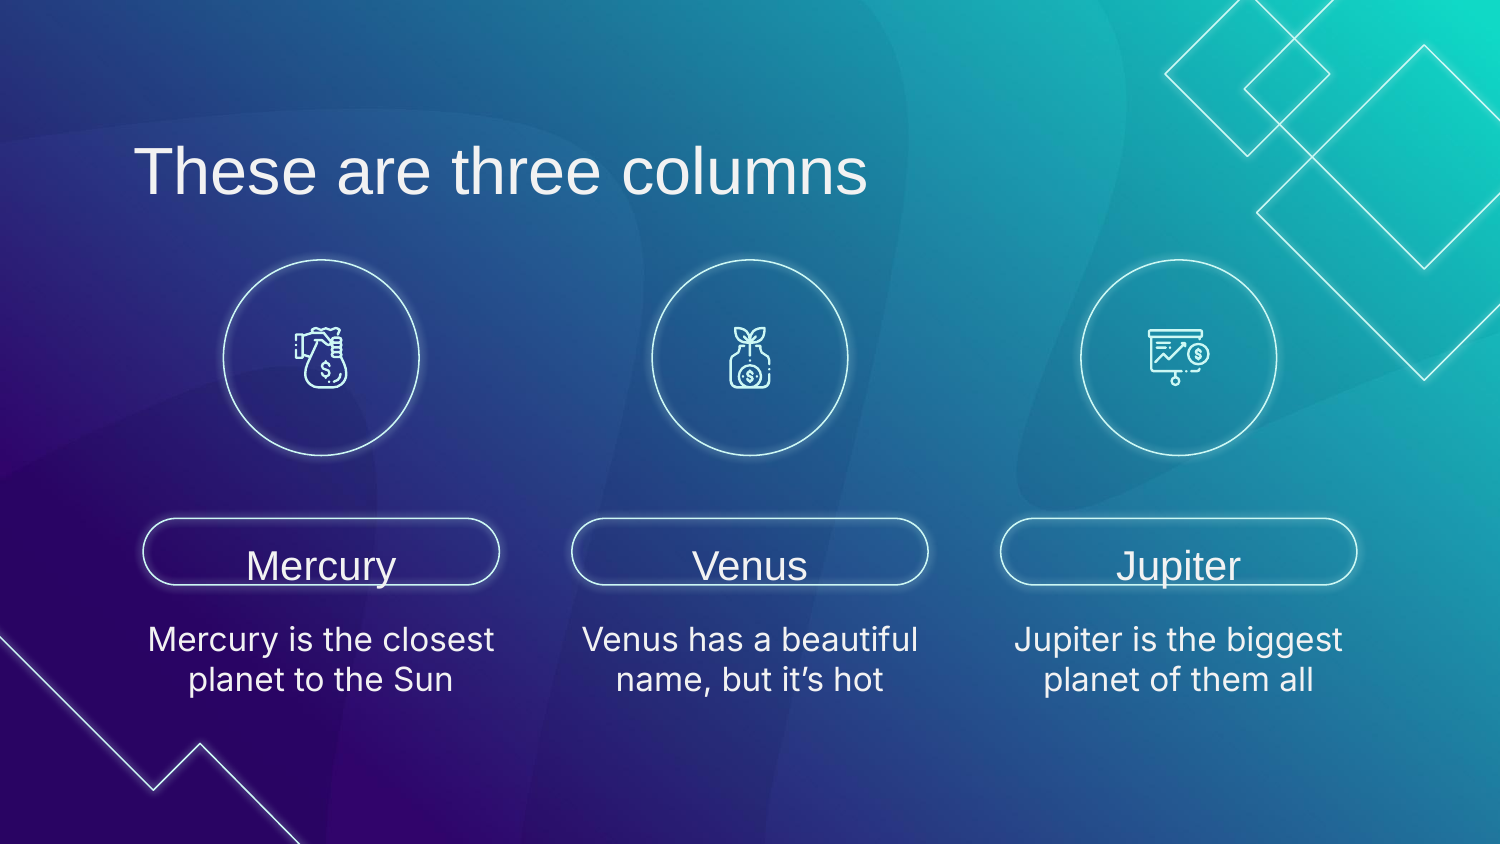

# These are three columns

Mercury
Venus
Jupiter
Mercury is the closest planet to the Sun
Venus has a beautiful name, but it’s hot
Jupiter is the biggest planet of them all